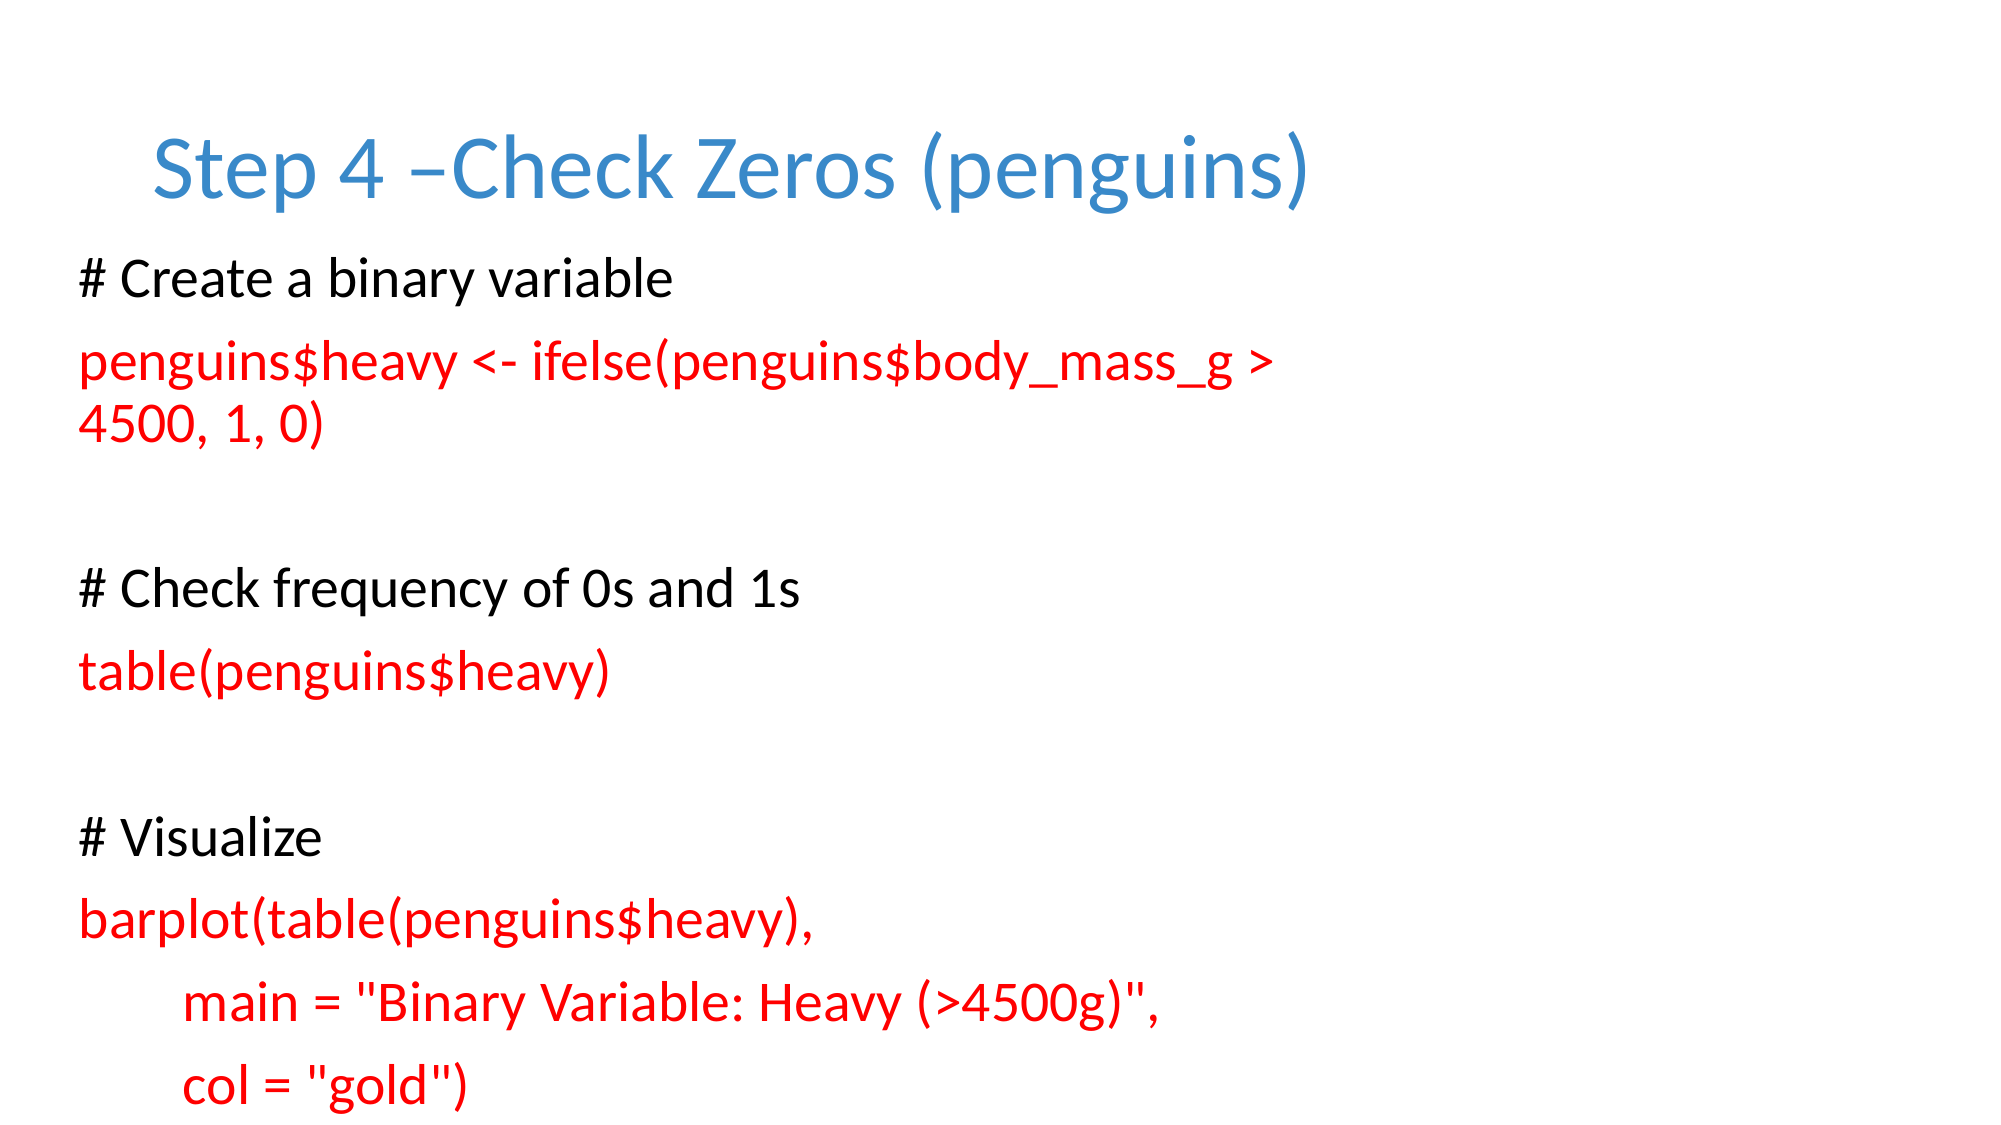

# Step 4 –Check Zeros (penguins)
# Create a binary variable
penguins$heavy <- ifelse(penguins$body_mass_g > 4500, 1, 0)

# Check frequency of 0s and 1s
table(penguins$heavy)

# Visualize
barplot(table(penguins$heavy),
        main = "Binary Variable: Heavy (>4500g)",
        col = "gold")